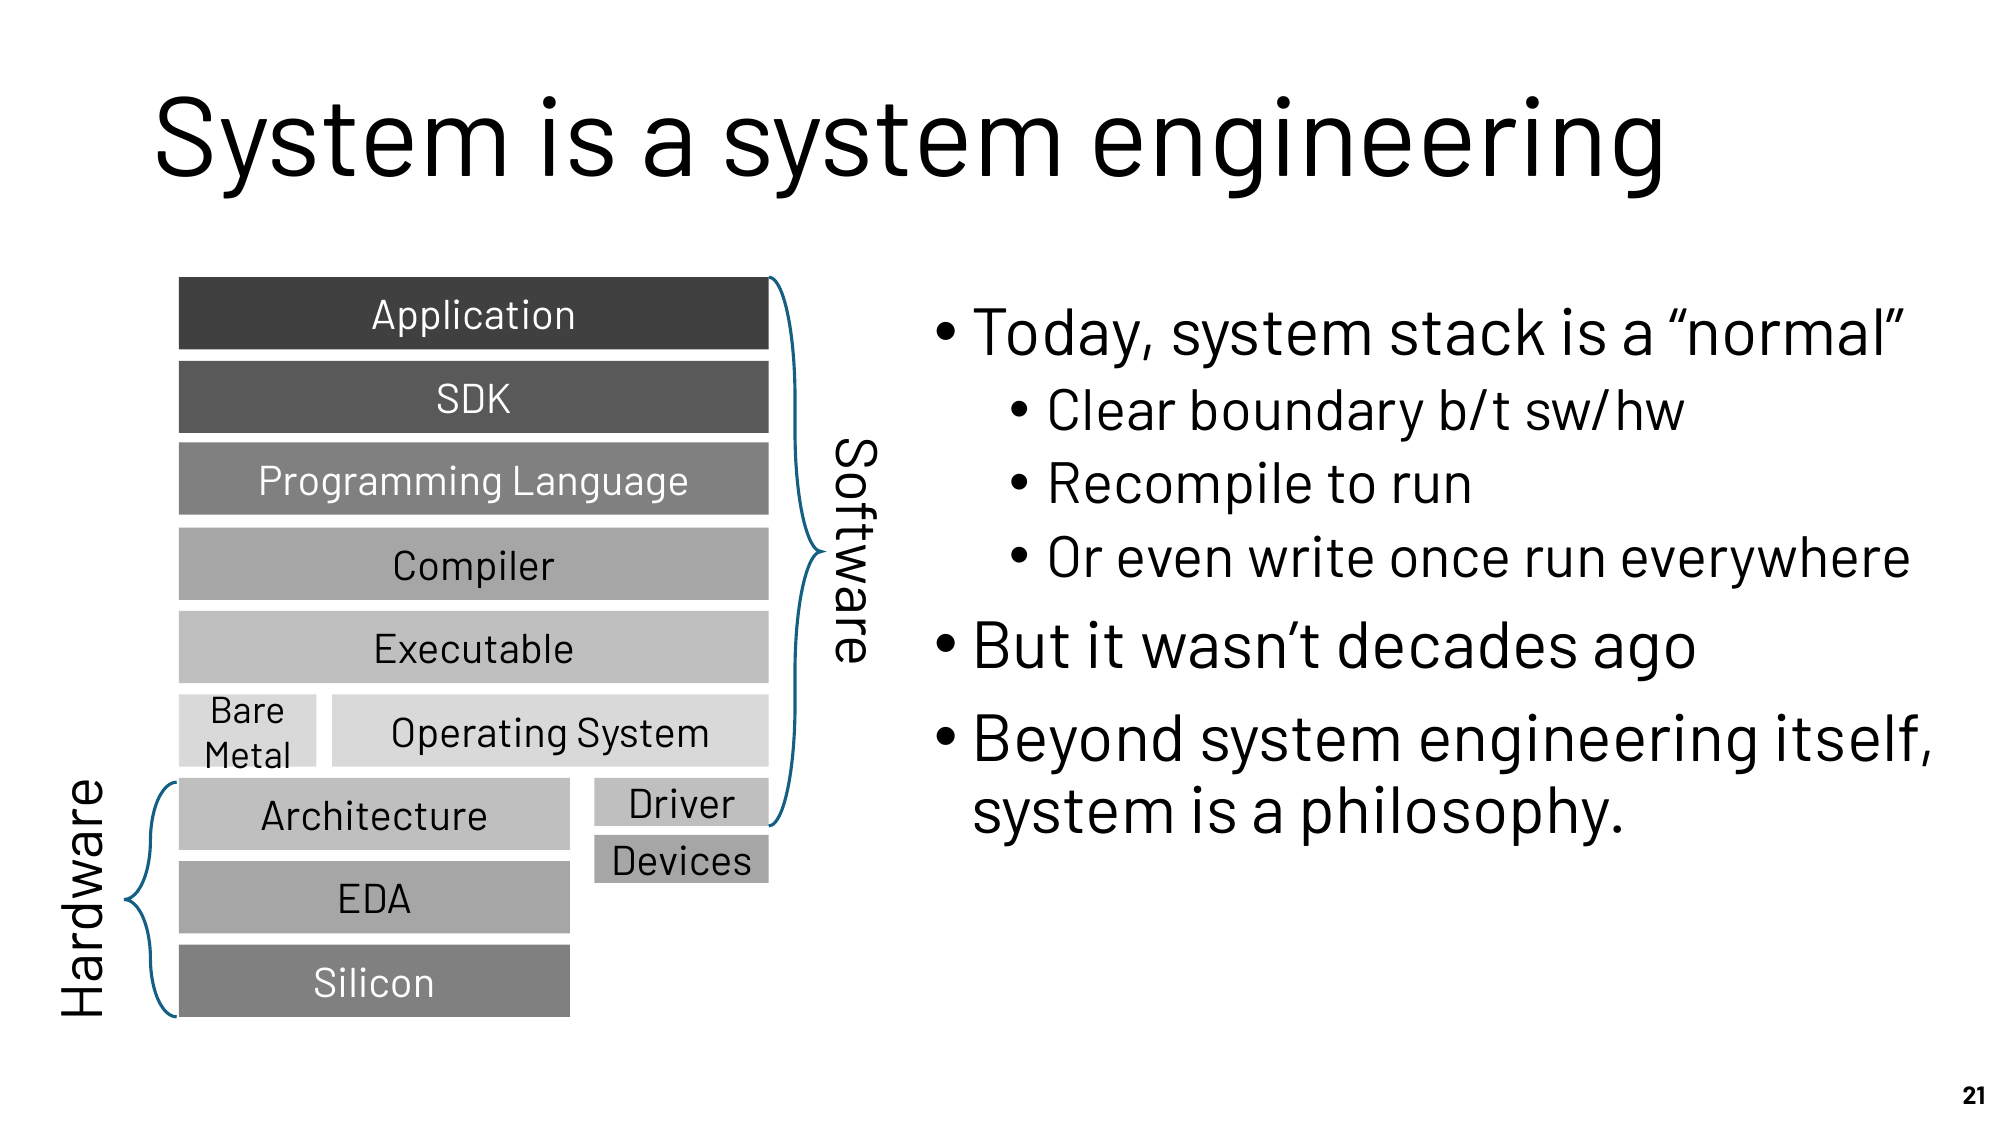

# System is a system engineering
Application

Today, system stack is a “normal”
Clear boundary b/t sw/hw
Recompile to run
Or even write once run everywhere
But it wasn’t decades ago
Beyond system engineering itself, system is a philosophy.
SDK
Programming Language
Software
Compiler
Executable
Bare Metal
Operating System
Architecture
Driver

Devices
Hardware
EDA
Silicon
21